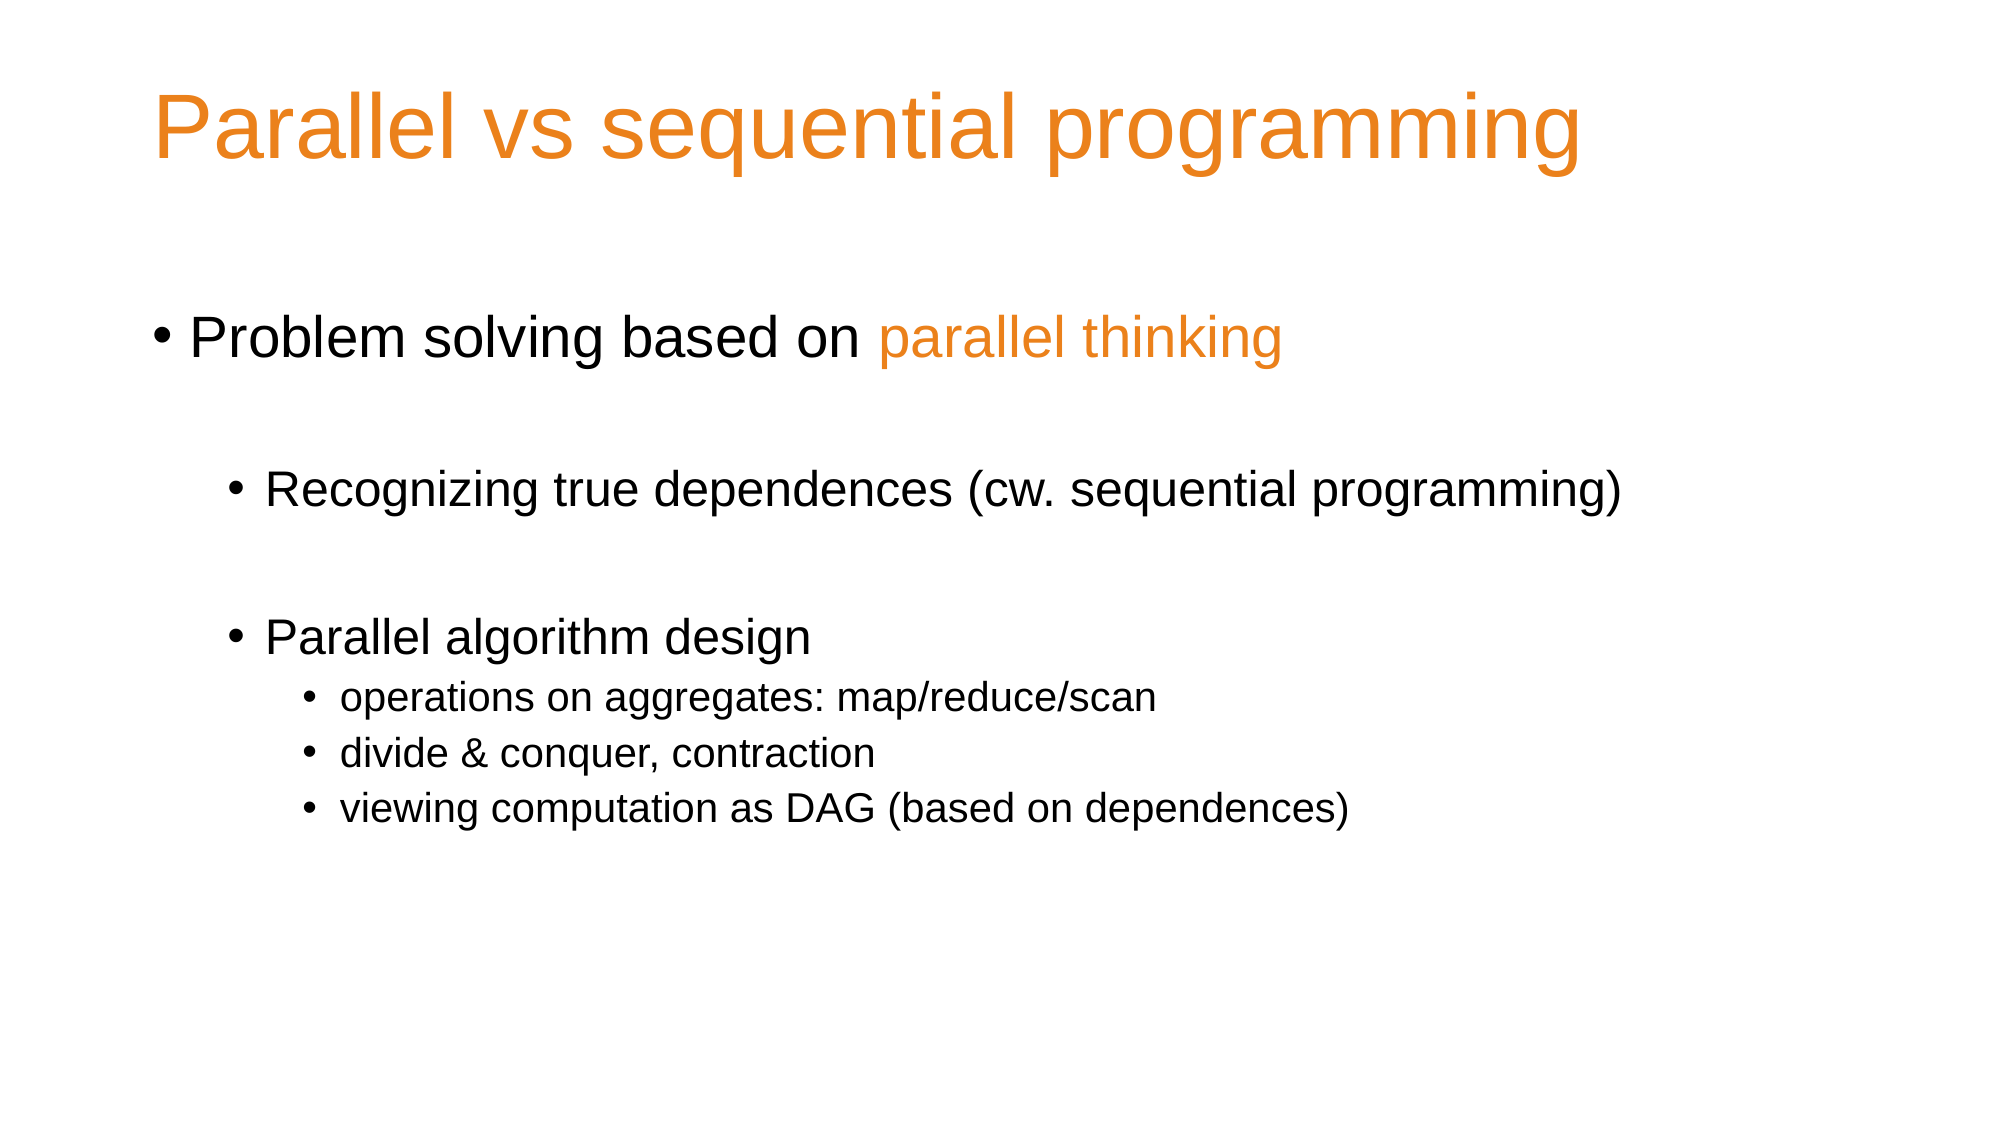

# Parallel vs sequential programming
Problem solving based on parallel thinking

Recognizing true dependences (cw. sequential programming)

Parallel algorithm design
operations on aggregates: map/reduce/scan
divide & conquer, contraction
viewing computation as DAG (based on dependences)